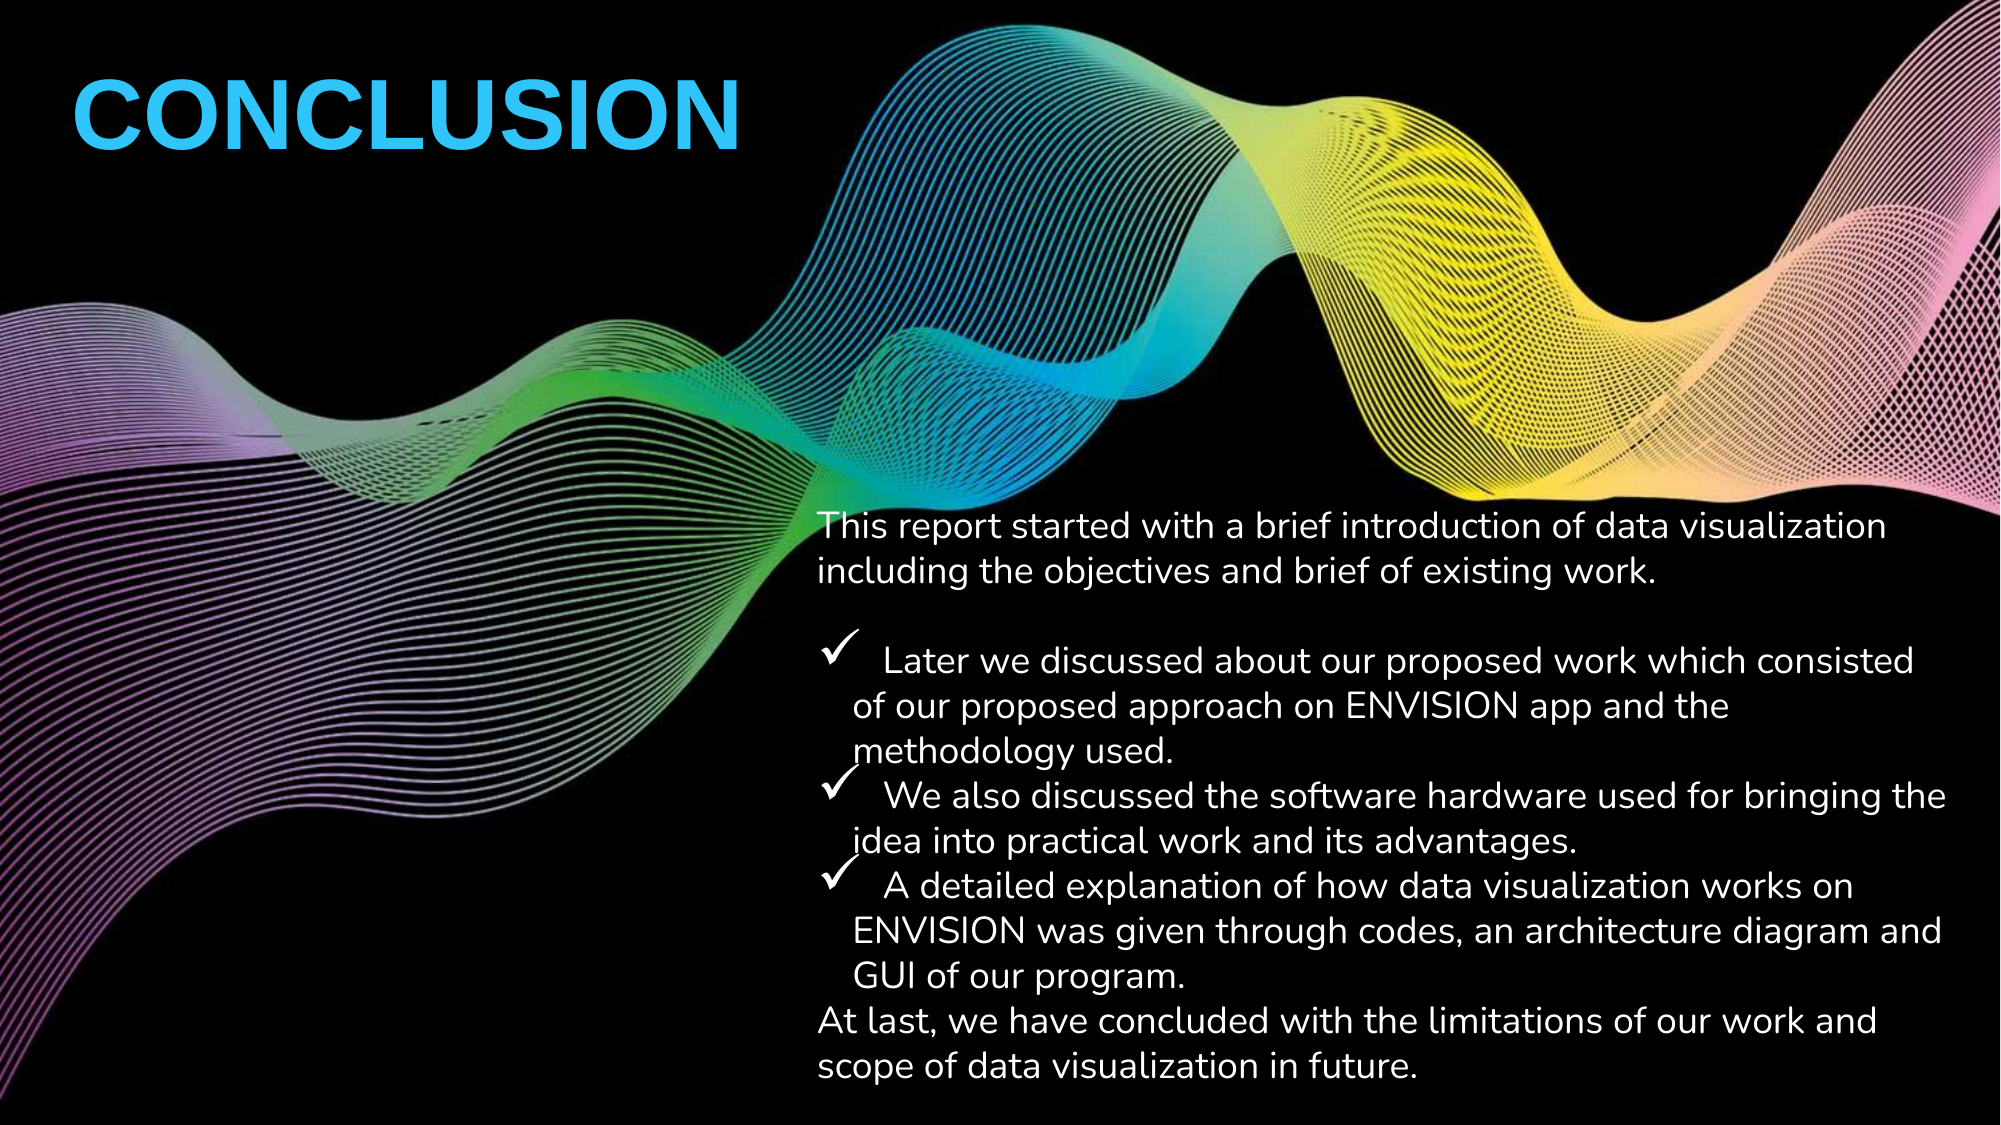

CONCLUSION
This report started with a brief introduction of data visualization including the objectives and brief of existing work.

  Later we discussed about our proposed work which consisted of our proposed approach on ENVISION app and the methodology used.
  We also discussed the software hardware used for bringing the idea into practical work and its advantages.
  A detailed explanation of how data visualization works on ENVISION was given through codes, an architecture diagram and GUI of our program.
At last, we have concluded with the limitations of our work and scope of data visualization in future.